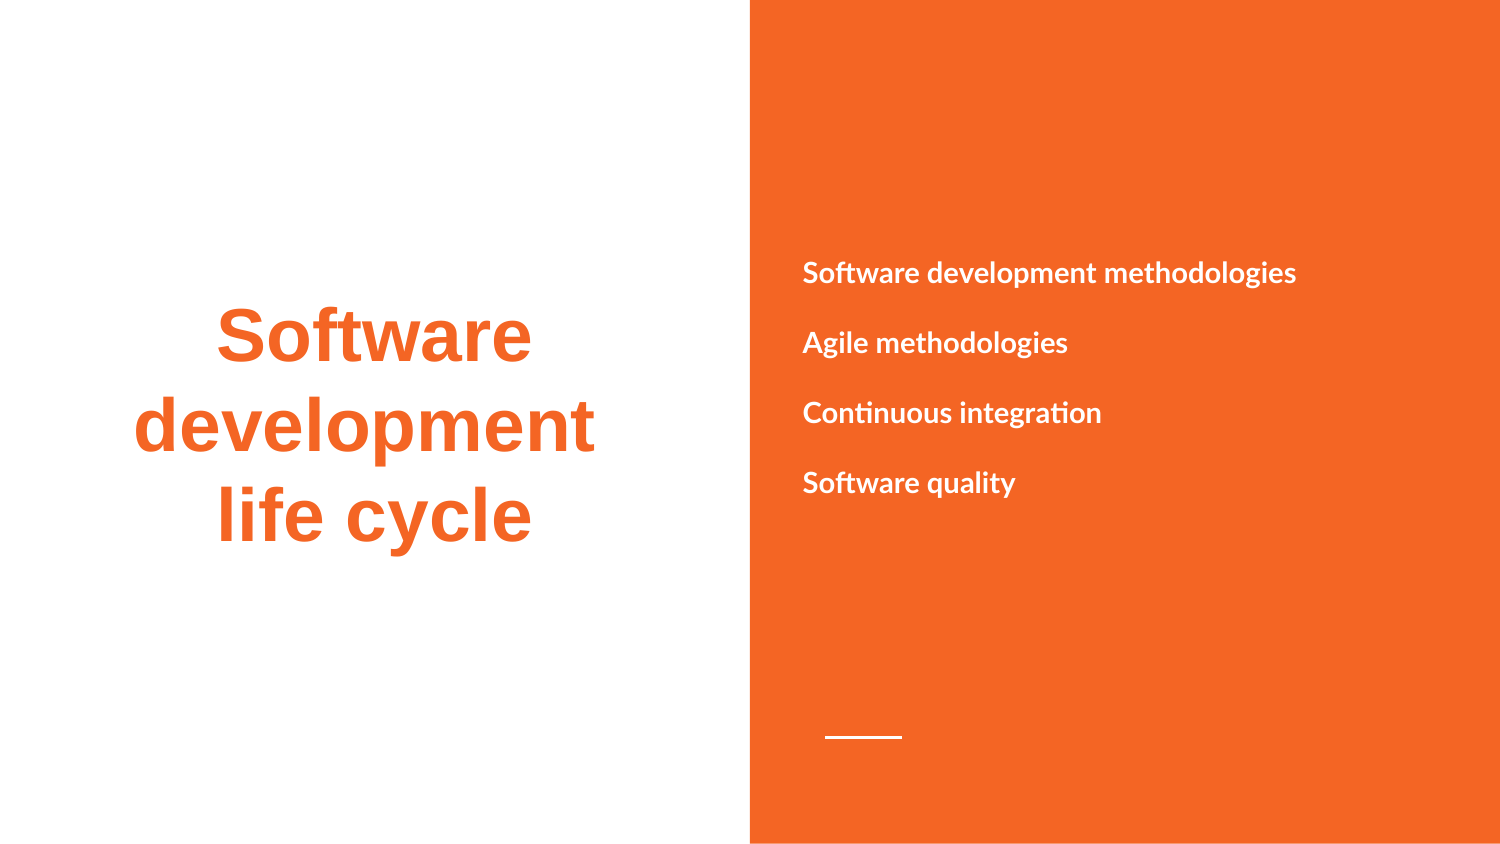

Software development methodologies

Agile methodologies

Continuous integration

Software quality
# Software development life cycle